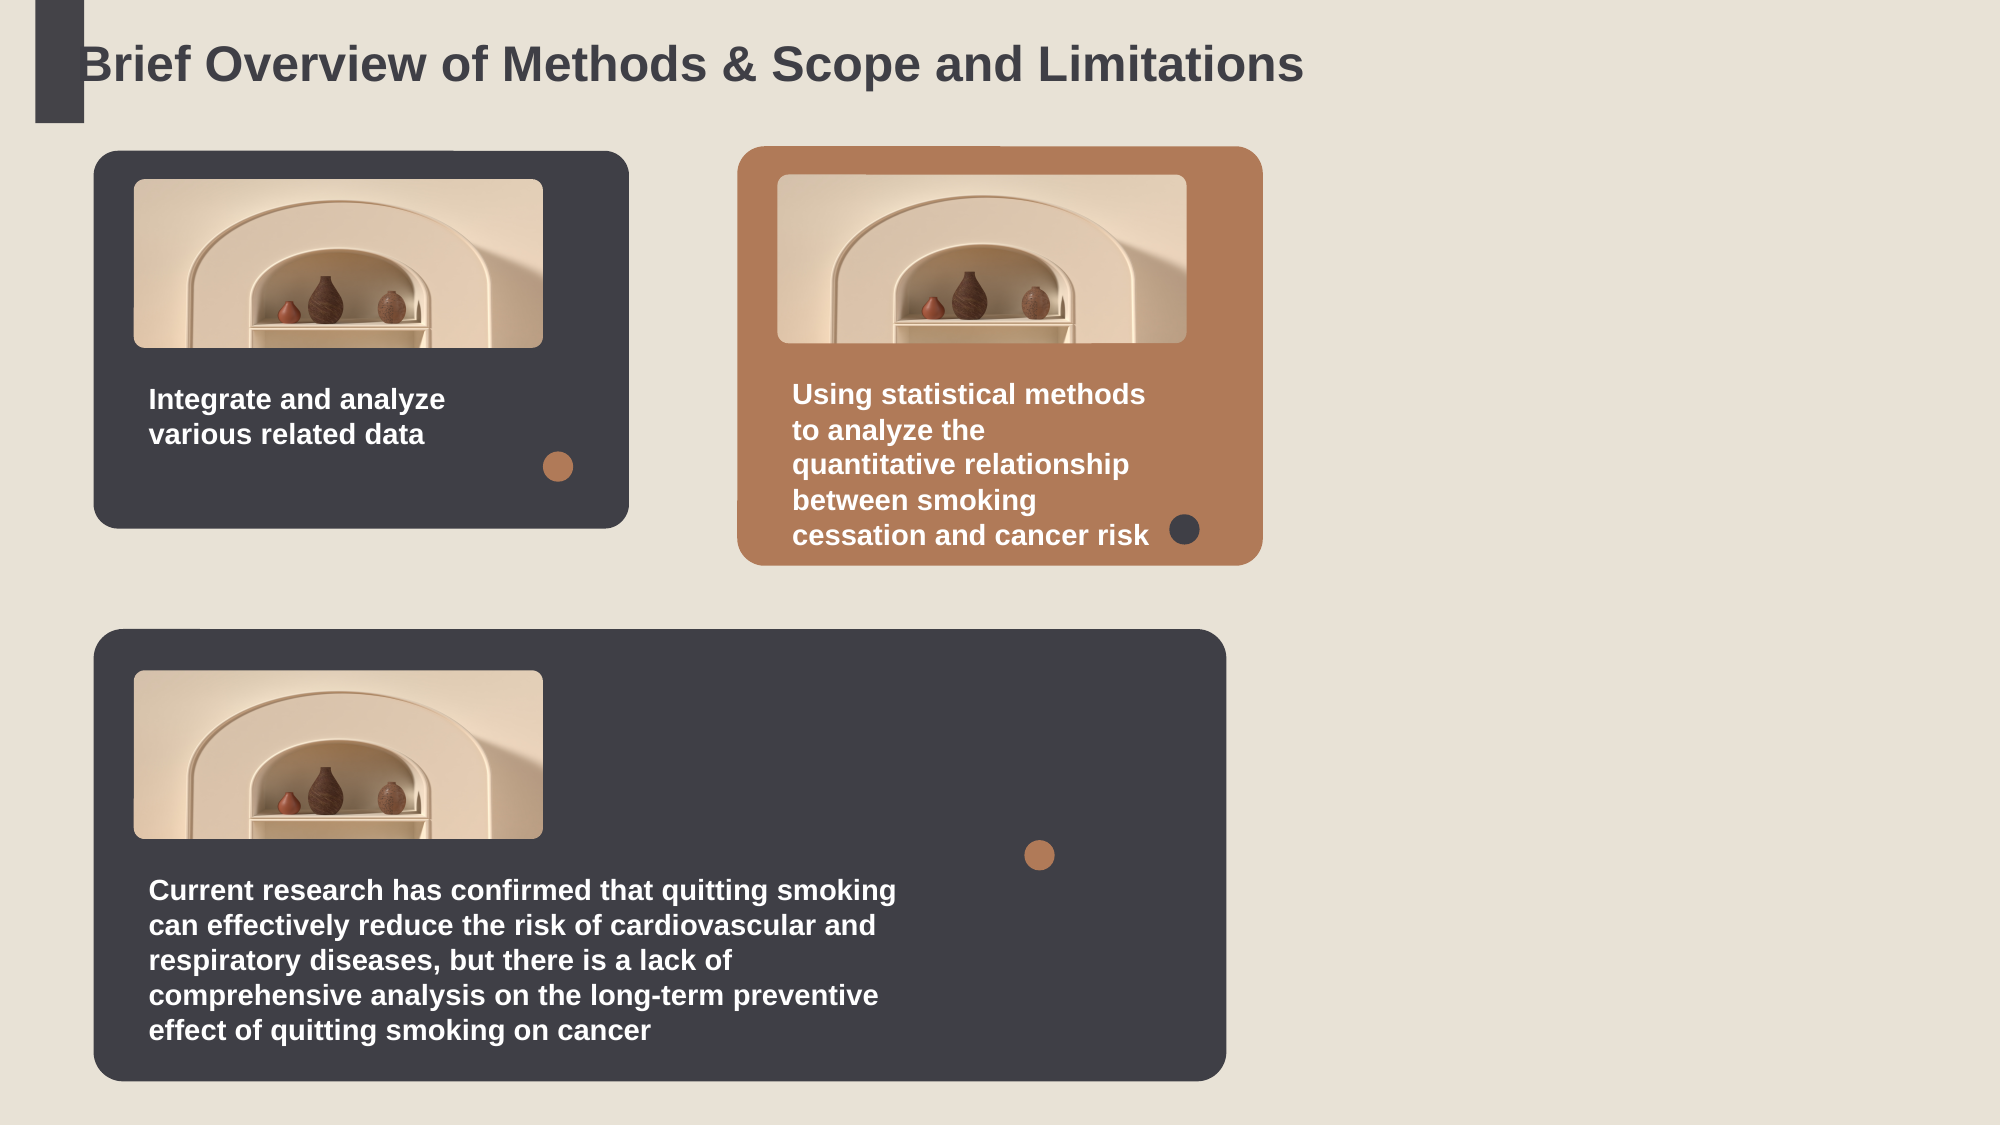

Brief Overview of Methods & Scope and Limitations

Using statistical methods to analyze the quantitative relationship between smoking cessation and cancer risk
Integrate and analyze various related data

Current research has confirmed that quitting smoking can effectively reduce the risk of cardiovascular and respiratory diseases, but there is a lack of comprehensive analysis on the long-term preventive effect of quitting smoking on cancer